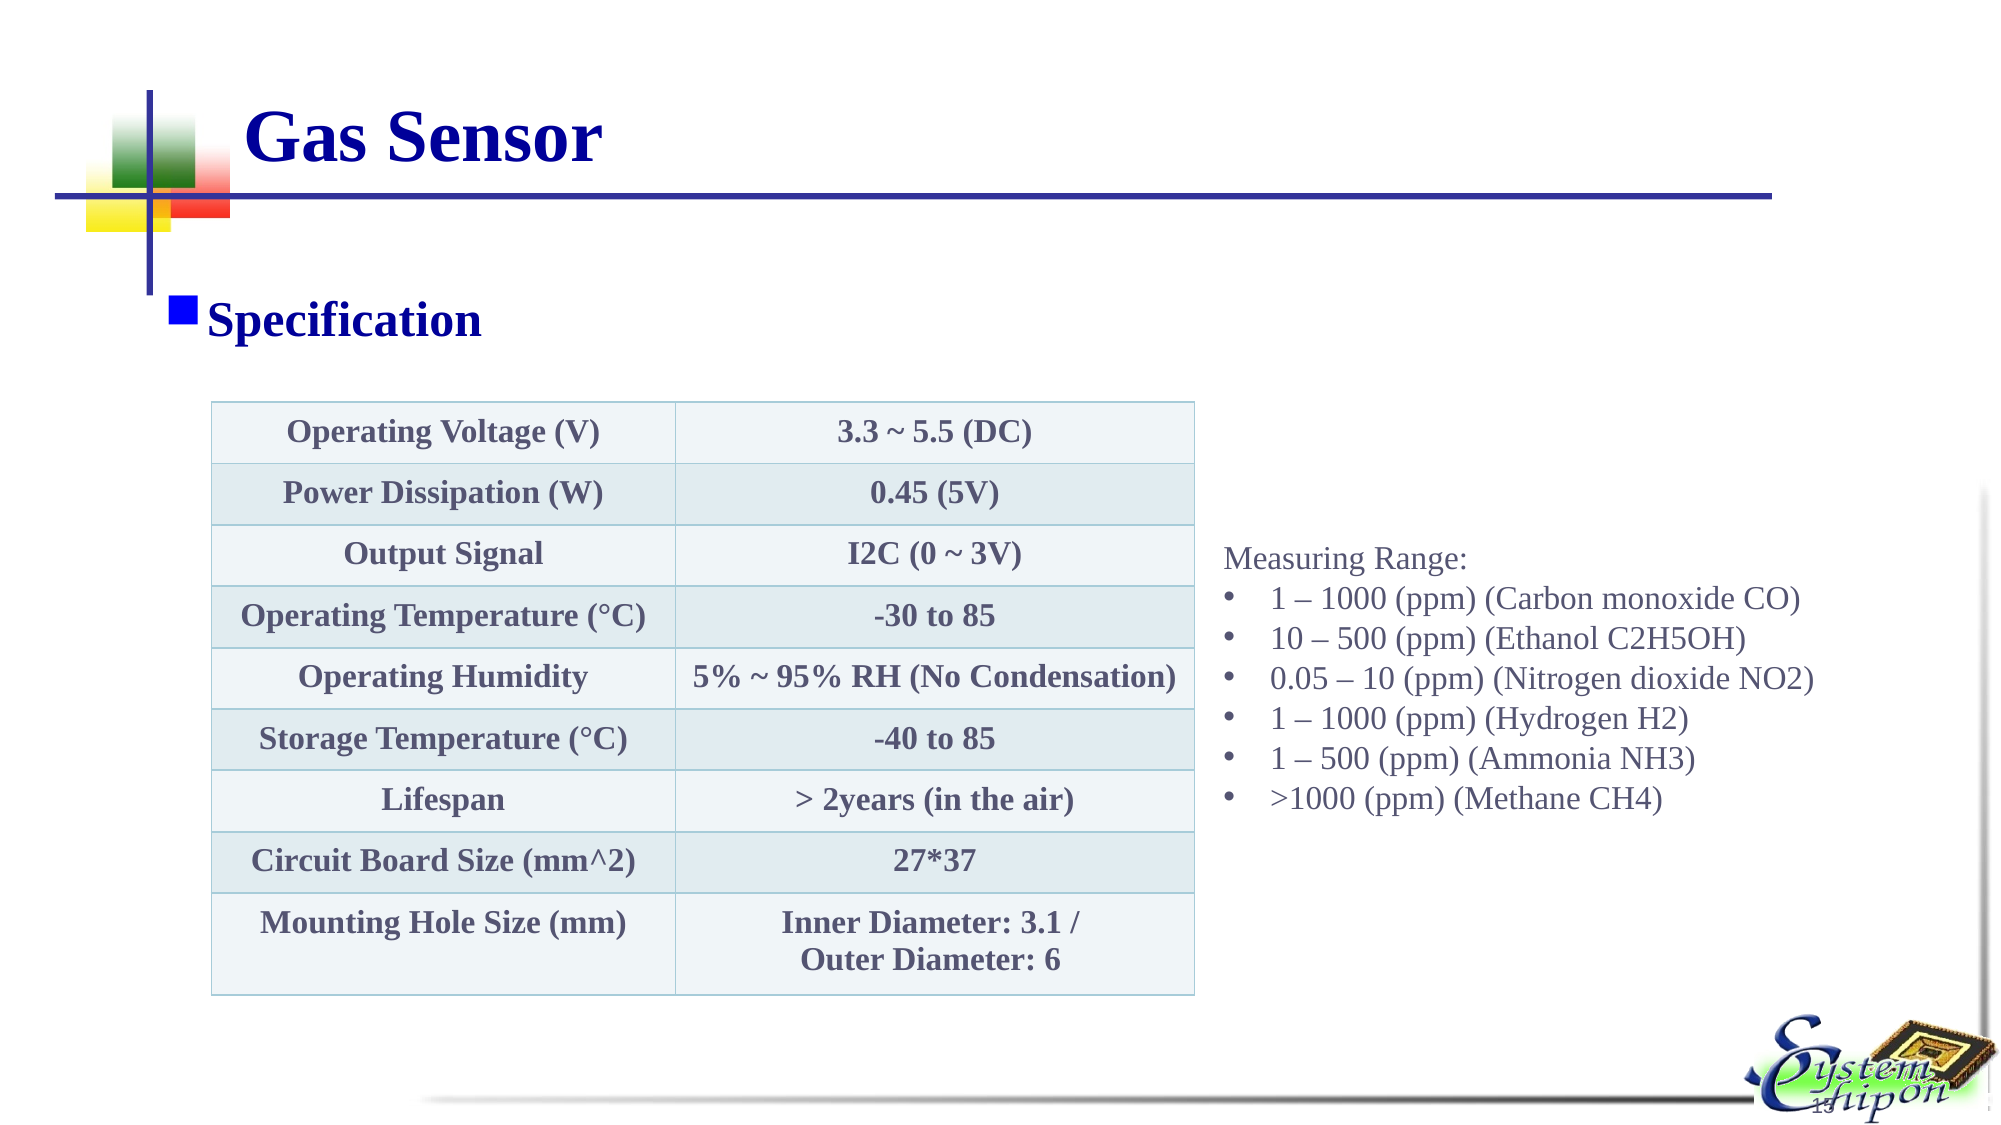

# Gas Sensor
Specification

| Operating Voltage (V) | 3.3 ~ 5.5 (DC) |
| --- | --- |
| Power Dissipation (W) | 0.45 (5V) |
| Output Signal | I2C (0 ~ 3V) |
| Operating Temperature (°C) | -30 to 85 |
| Operating Humidity | 5% ~ 95% RH (No Condensation) |
| Storage Temperature (°C) | -40 to 85 |
| Lifespan | > 2years (in the air) |
| Circuit Board Size (mm^2) | 27\*37 |
| Mounting Hole Size (mm) | Inner Diameter: 3.1 / Outer Diameter: 6 |
Measuring Range:
1 – 1000 (ppm) (Carbon monoxide CO)
10 – 500 (ppm) (Ethanol C2H5OH)
0.05 – 10 (ppm) (Nitrogen dioxide NO2)
1 – 1000 (ppm) (Hydrogen H2)
1 – 500 (ppm) (Ammonia NH3)
>1000 (ppm) (Methane CH4)

15